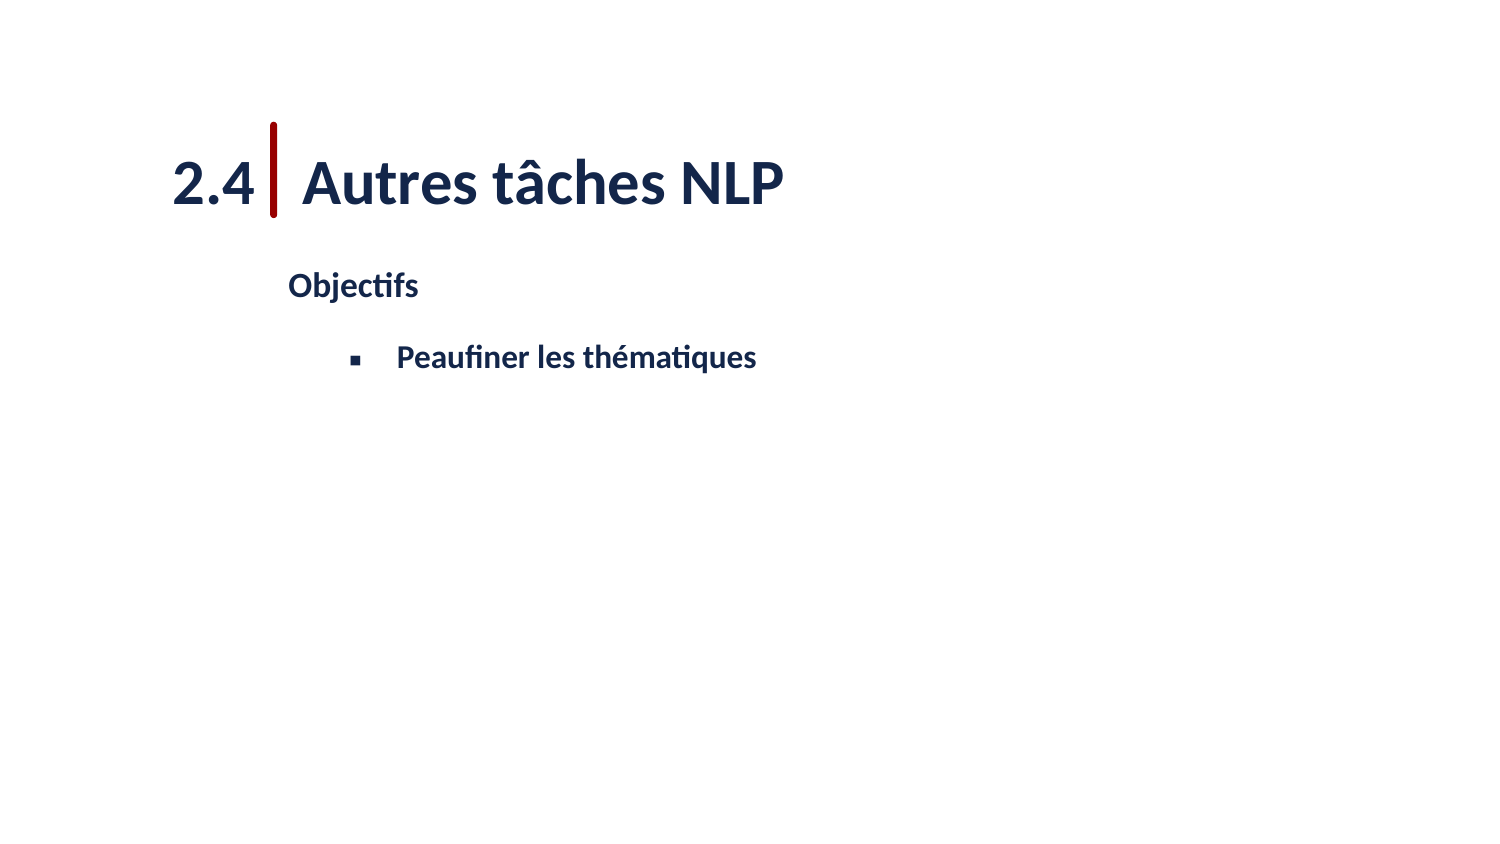

2.4
Autres tâches NLP
Objectifs
Peaufiner les thématiques